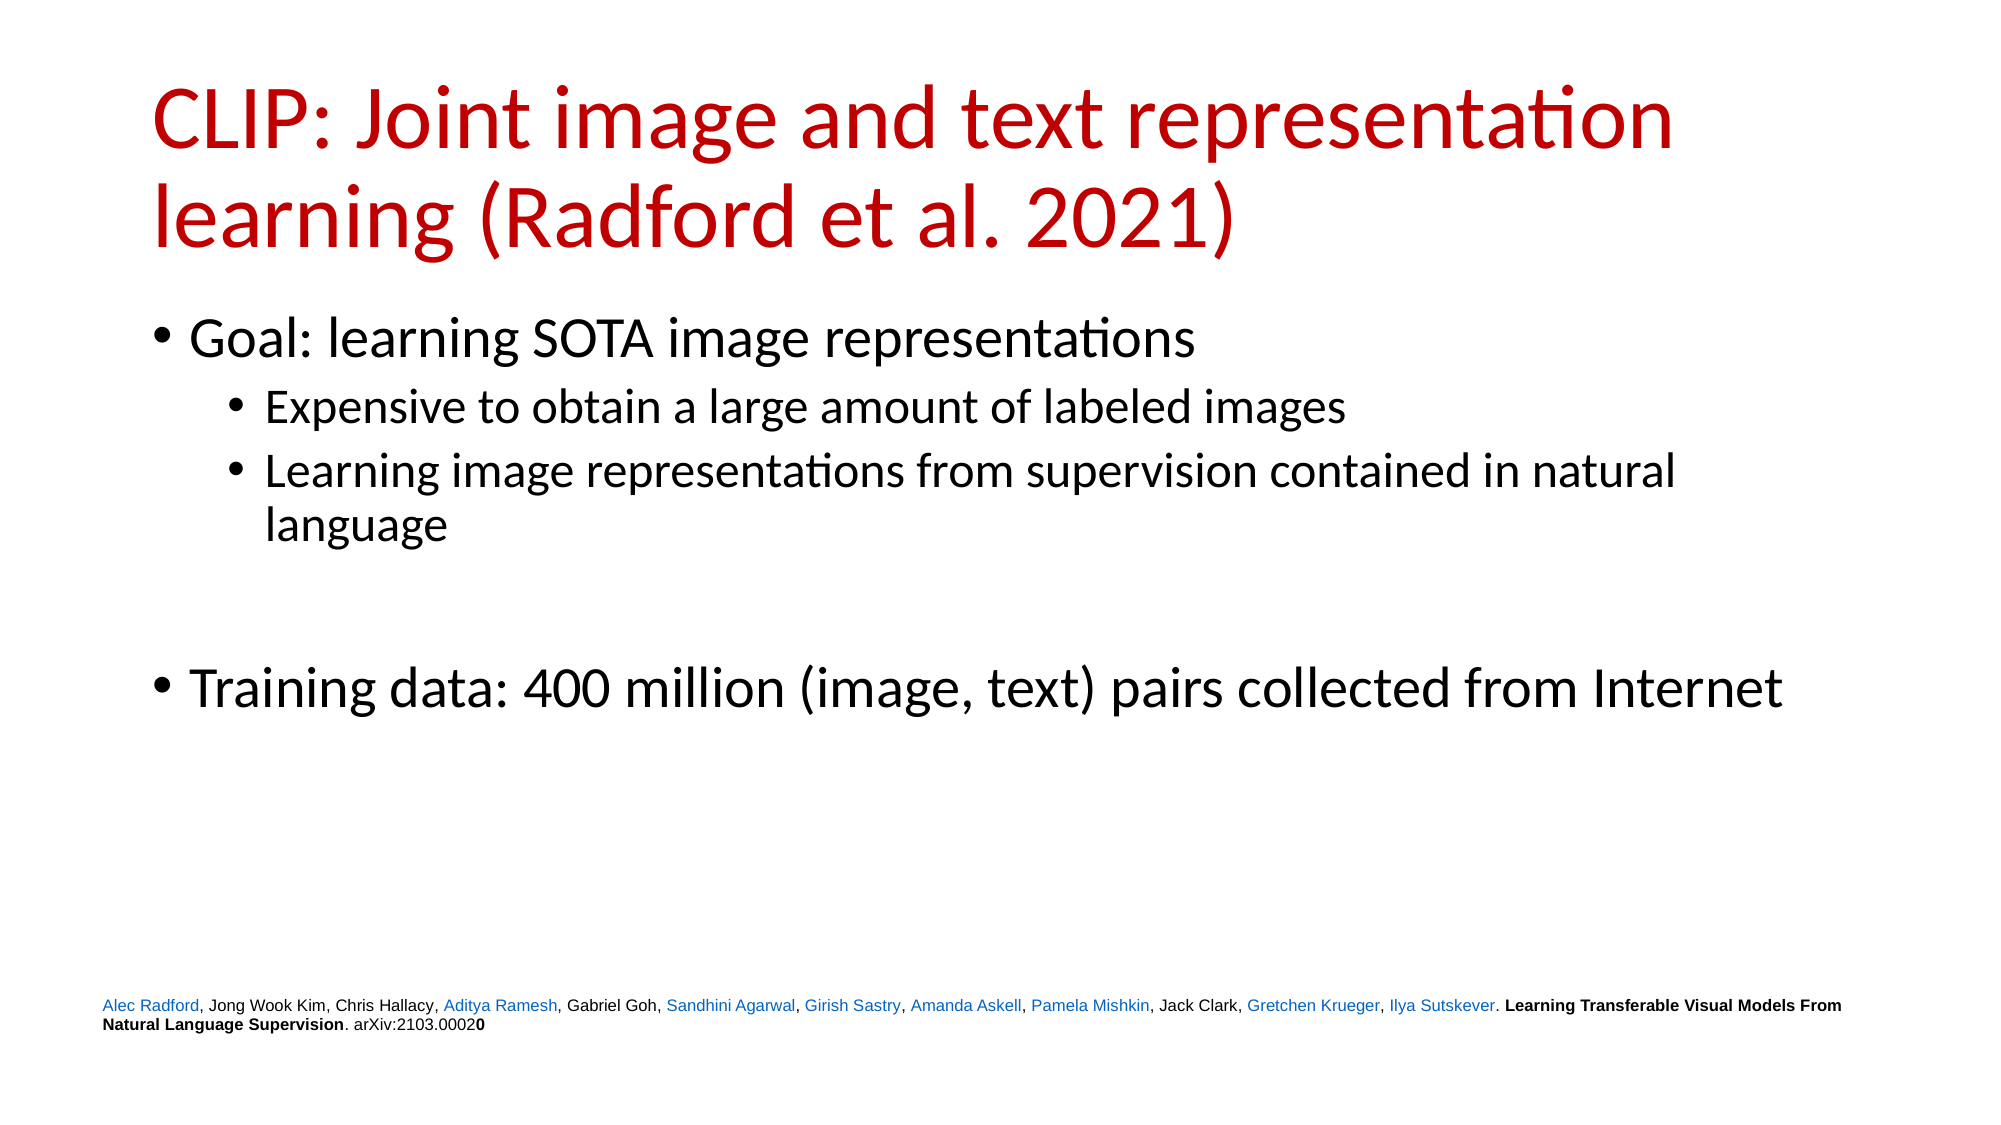

# CLIP: Joint image and text representation learning (Radford et al. 2021)
Goal: learning SOTA image representations
Expensive to obtain a large amount of labeled images
Learning image representations from supervision contained in natural language

Training data: 400 million (image, text) pairs collected from Internet

Alec Radford, Jong Wook Kim, Chris Hallacy, Aditya Ramesh, Gabriel Goh, Sandhini Agarwal, Girish Sastry, Amanda Askell, Pamela Mishkin, Jack Clark, Gretchen Krueger, Ilya Sutskever. Learning Transferable Visual Models From Natural Language Supervision. arXiv:2103.00020:2103.00020